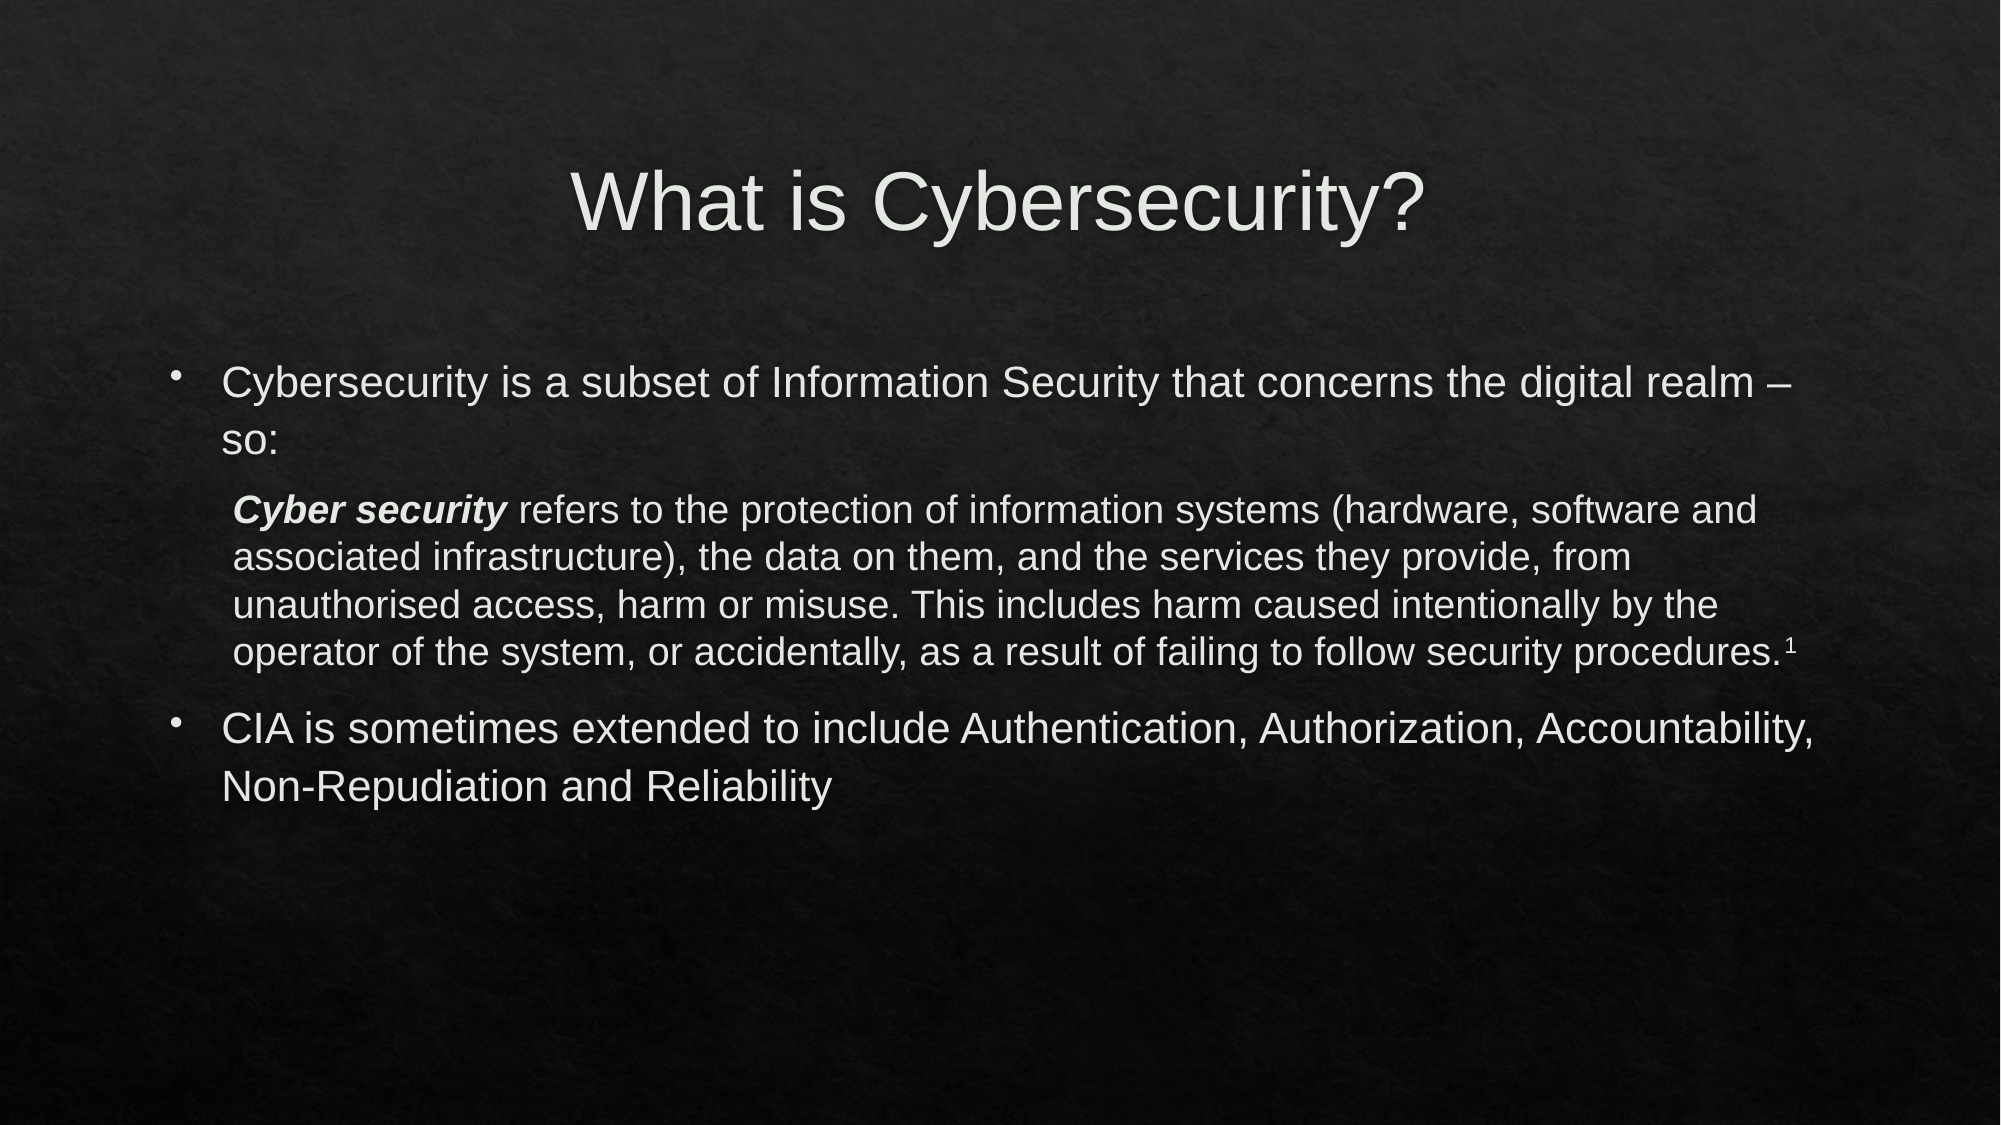

# What is Cybersecurity?
Cybersecurity is a subset of Information Security that concerns the digital realm – so:
Cyber security refers to the protection of information systems (hardware, software and associated infrastructure), the data on them, and the services they provide, from unauthorised access, harm or misuse. This includes harm caused intentionally by the operator of the system, or accidentally, as a result of failing to follow security procedures.1
CIA is sometimes extended to include Authentication, Authorization, Accountability, Non-Repudiation and Reliability